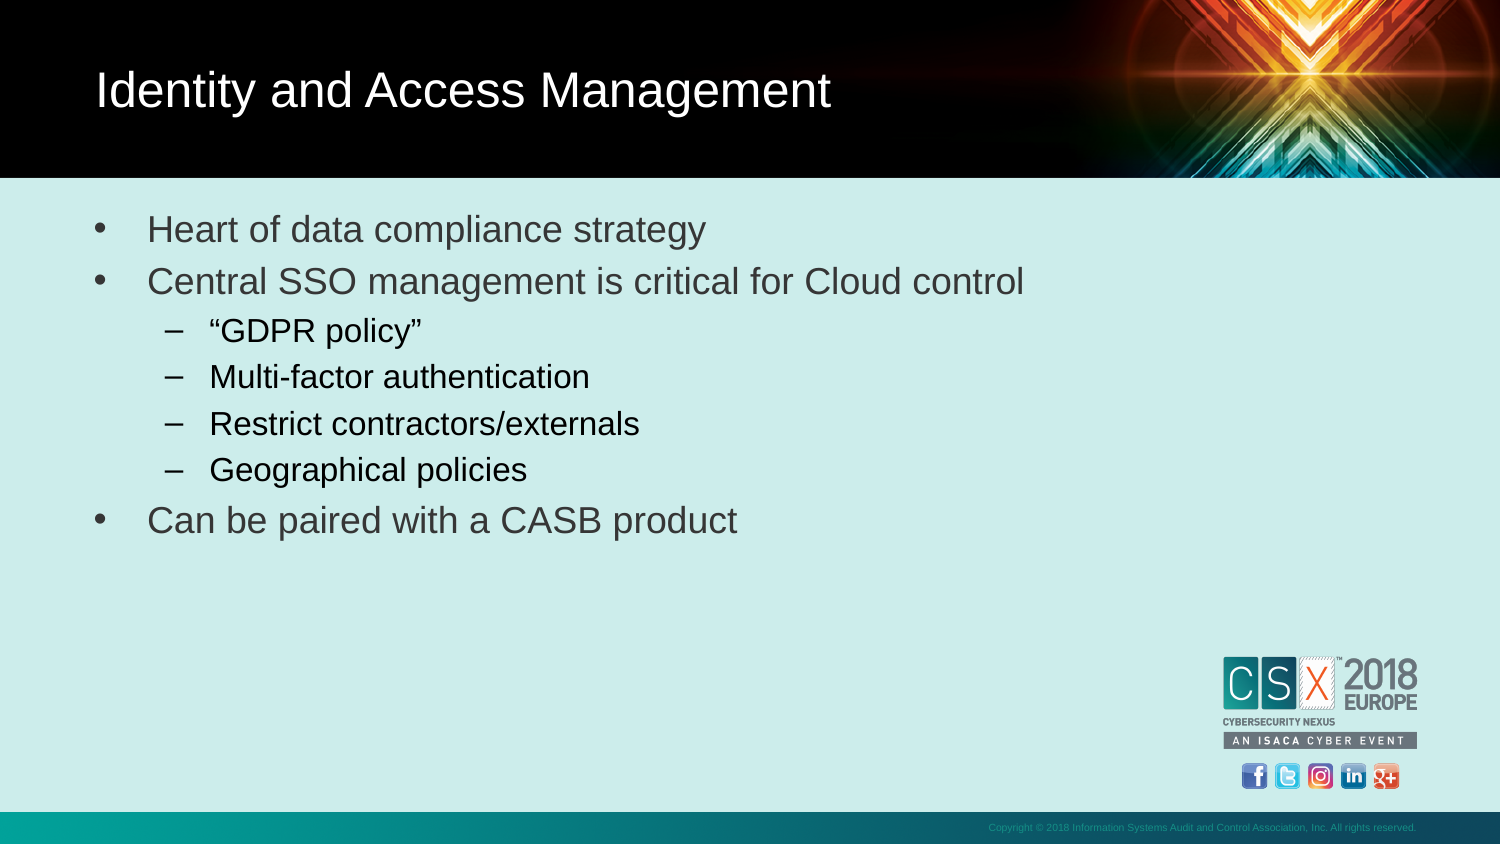

Identity and Access Management
Heart of data compliance strategy
Central SSO management is critical for Cloud control
“GDPR policy”
Multi-factor authentication
Restrict contractors/externals
Geographical policies
Can be paired with a CASB product